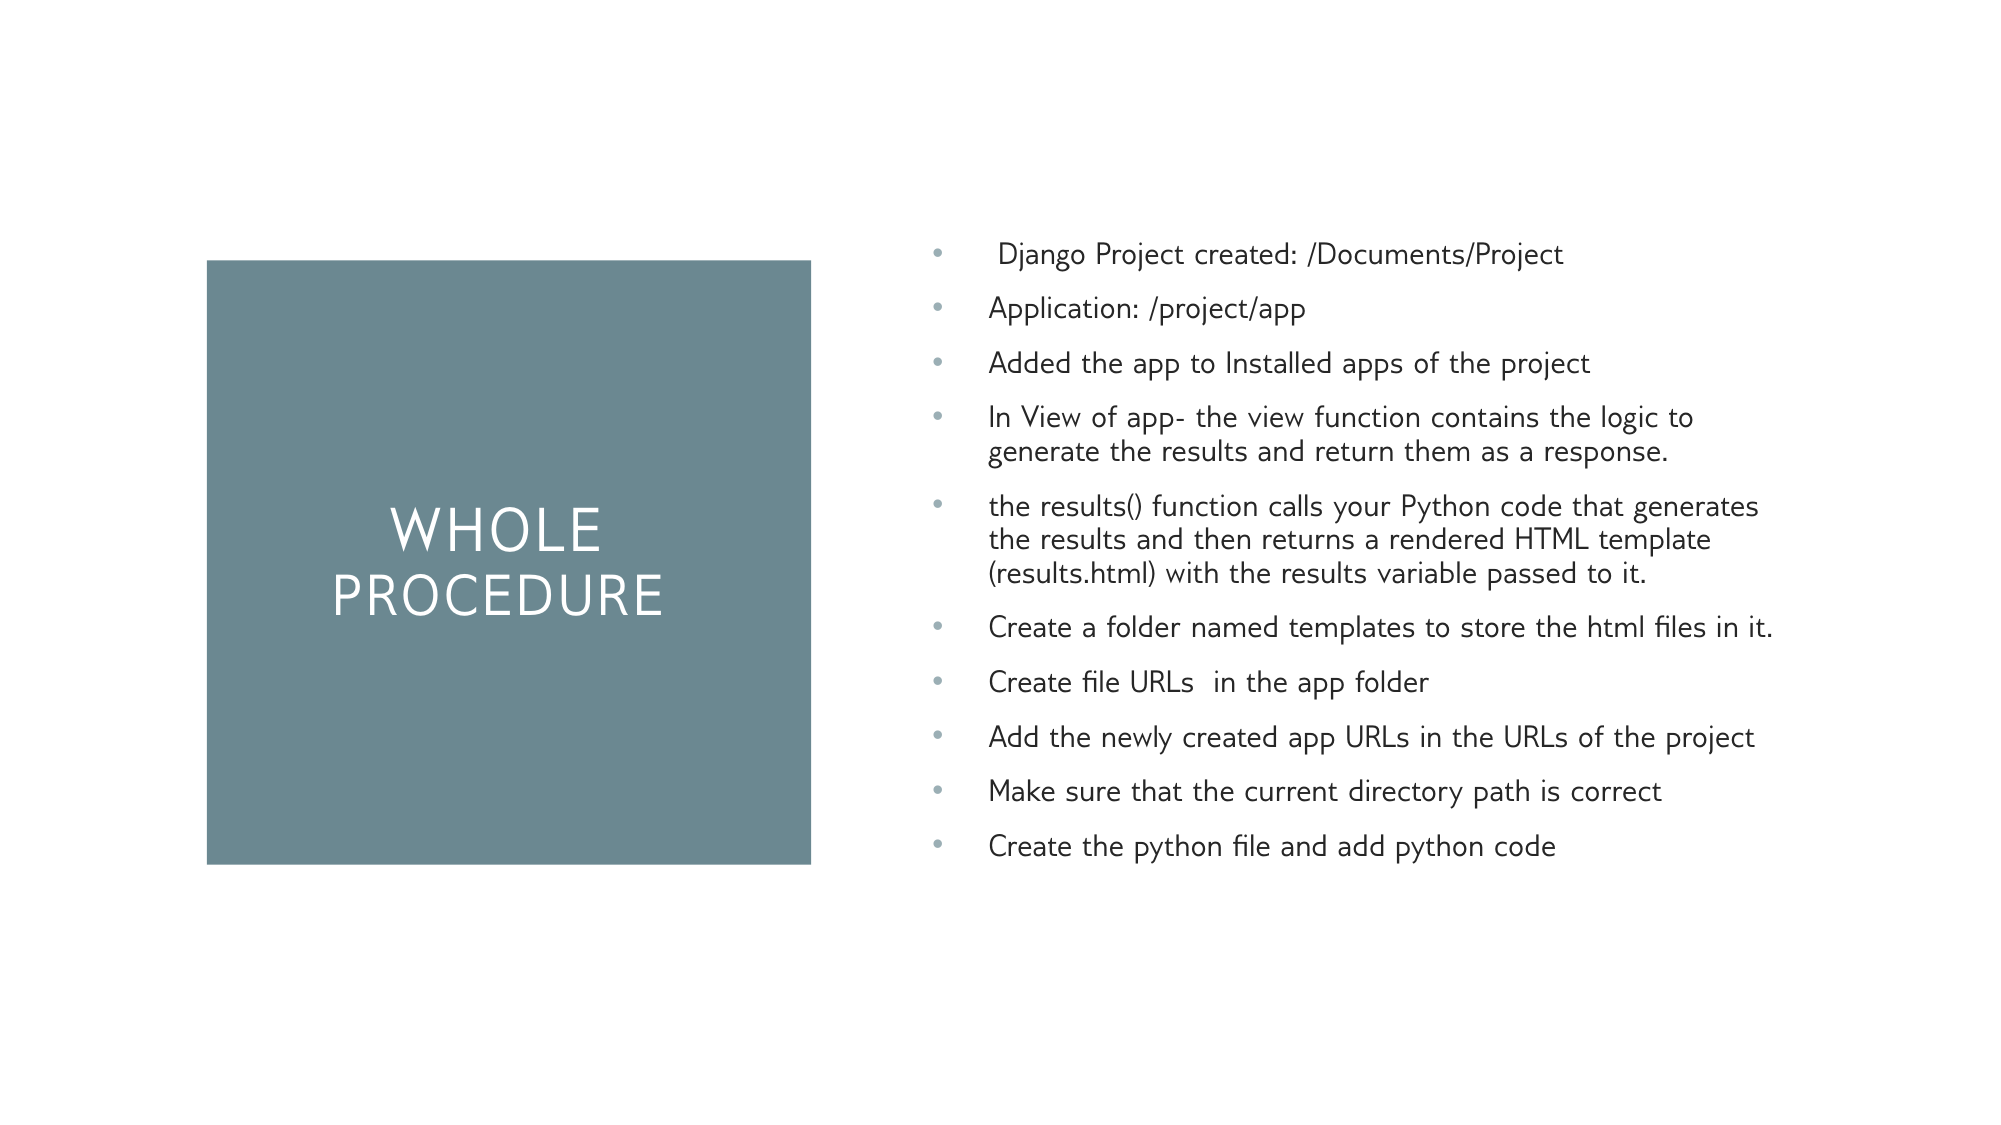

Django Project created: /Documents/Project
Application: /project/app
Added the app to Installed apps of the project
In View of app- the view function contains the logic to generate the results and return them as a response.
the results() function calls your Python code that generates the results and then returns a rendered HTML template (results.html) with the results variable passed to it.
Create a folder named templates to store the html files in it.
Create file URLs  in the app folder
Add the newly created app URLs in the URLs of the project
Make sure that the current directory path is correct
Create the python file and add python code

# whole  procedure